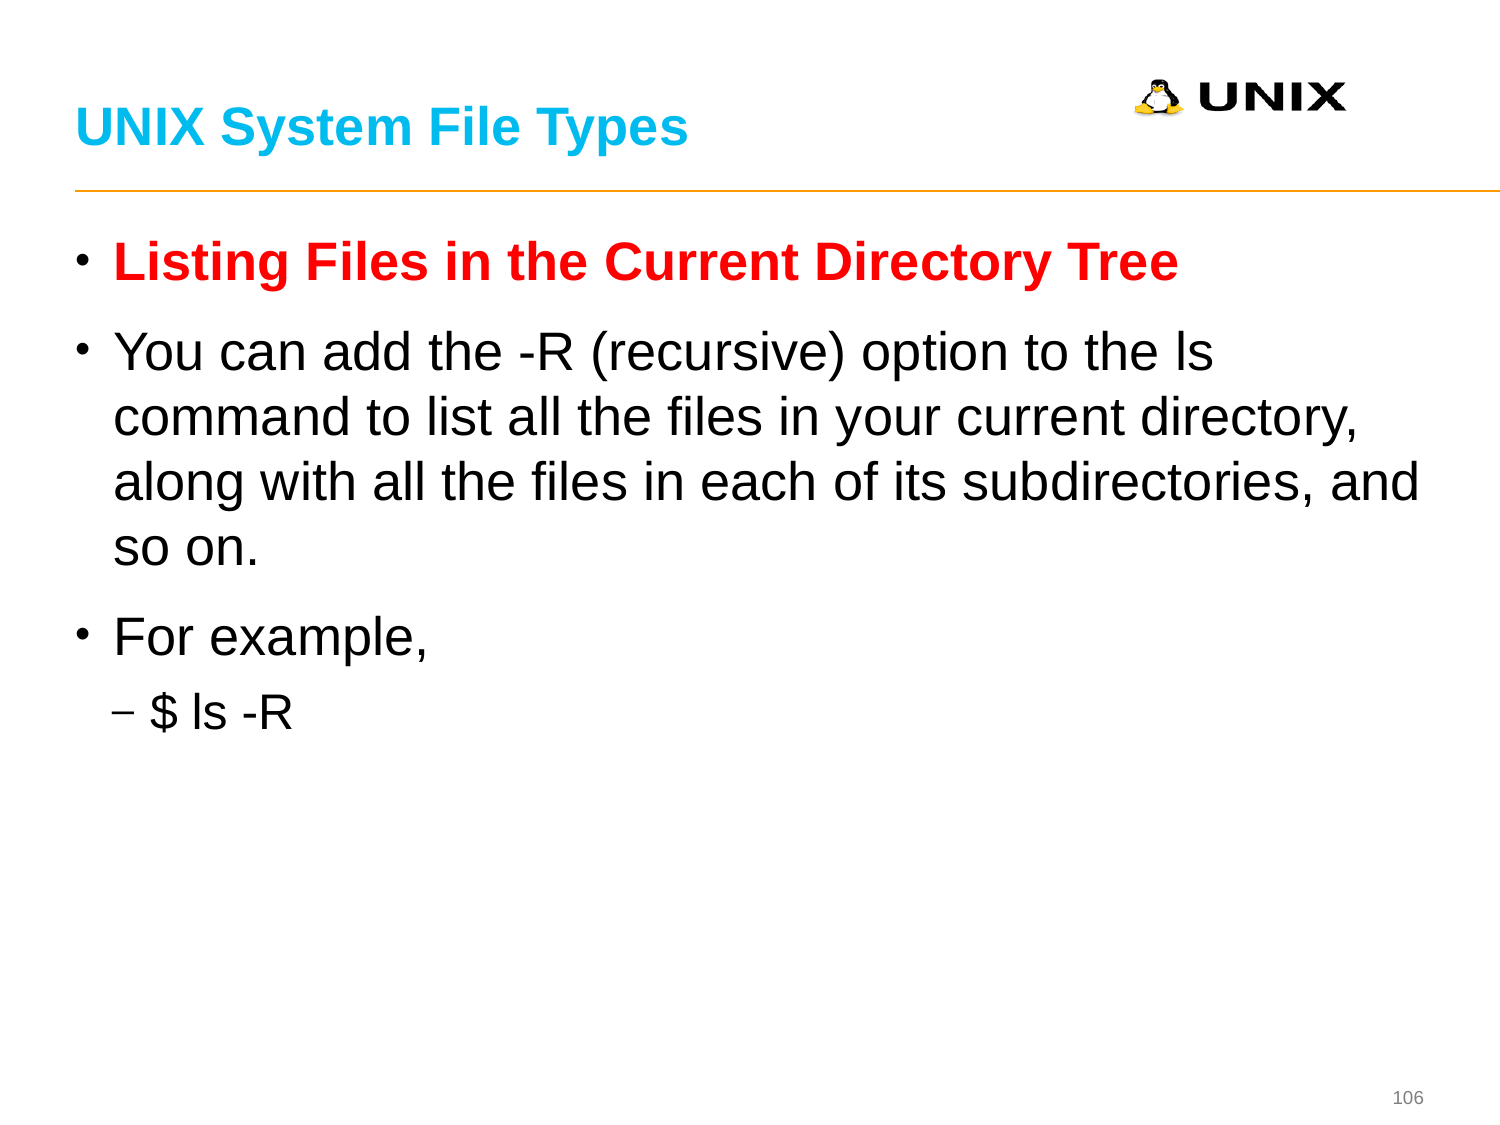

# UNIX System File Types
Listing Files in the Current Directory Tree
You can add the -R (recursive) option to the ls command to list all the files in your current directory, along with all the files in each of its subdirectories, and so on.
For example,
$ ls -R